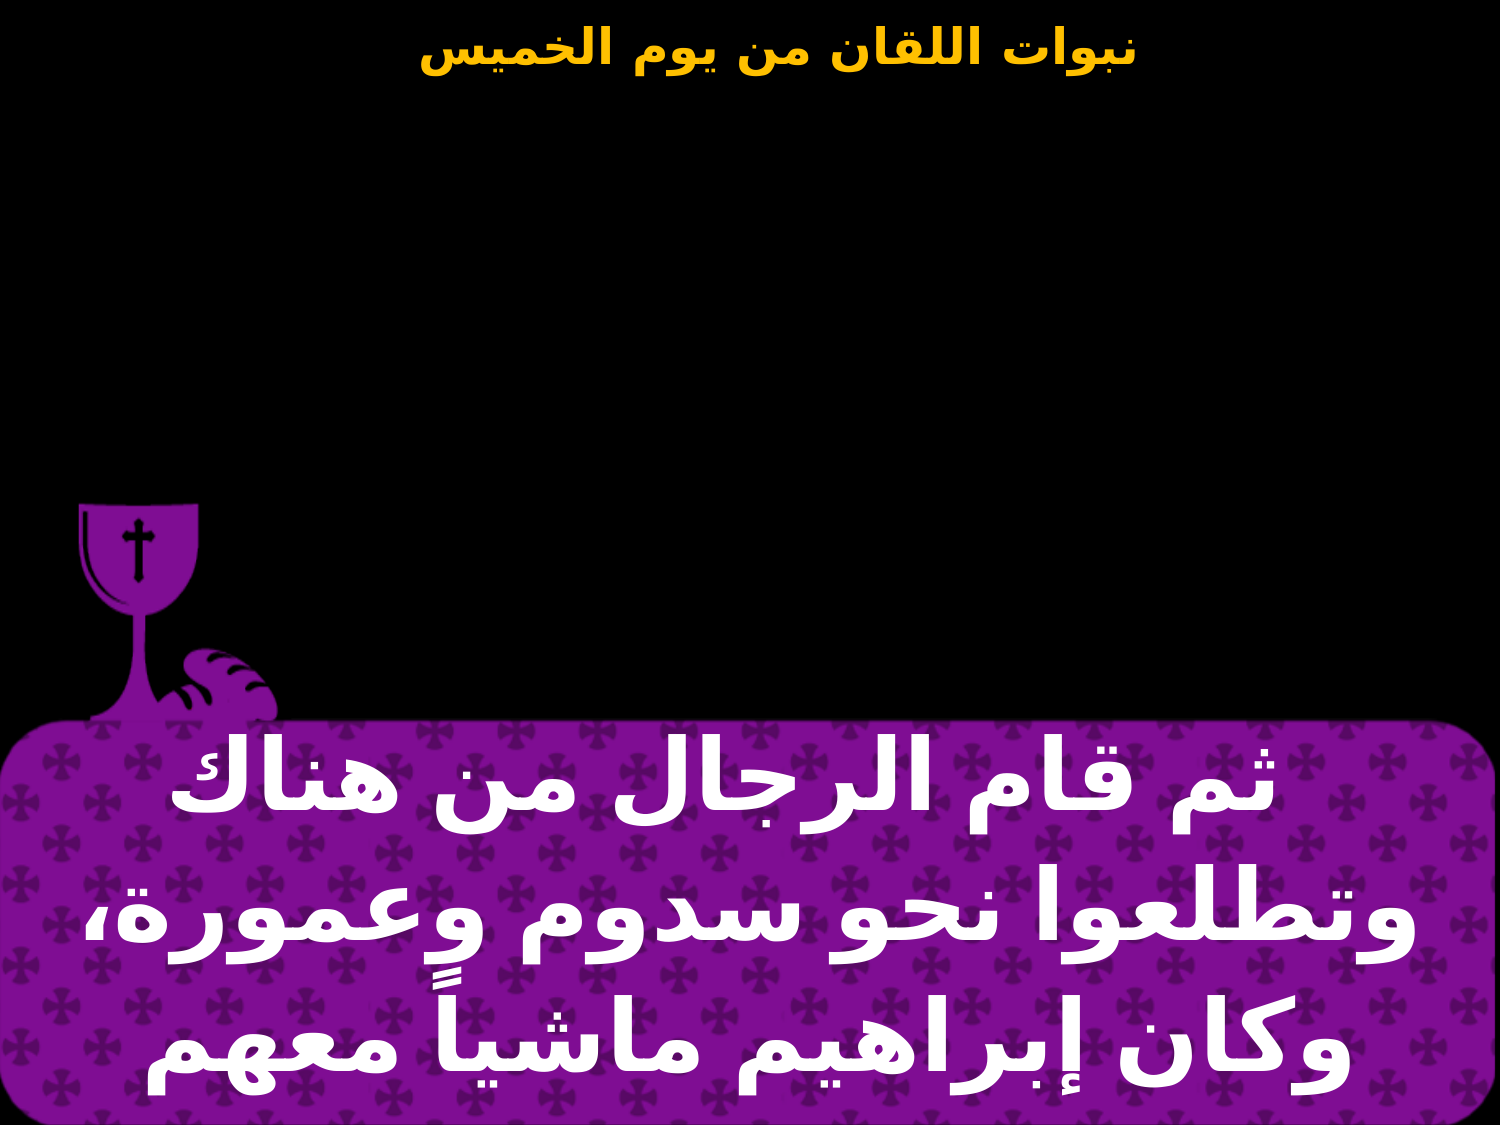

| ثم قام الرجال من هناك وتطلعوا نحو سدوم وعمورة، وكان إبراهيم ماشياً معهم ليشيعهم |
| --- |